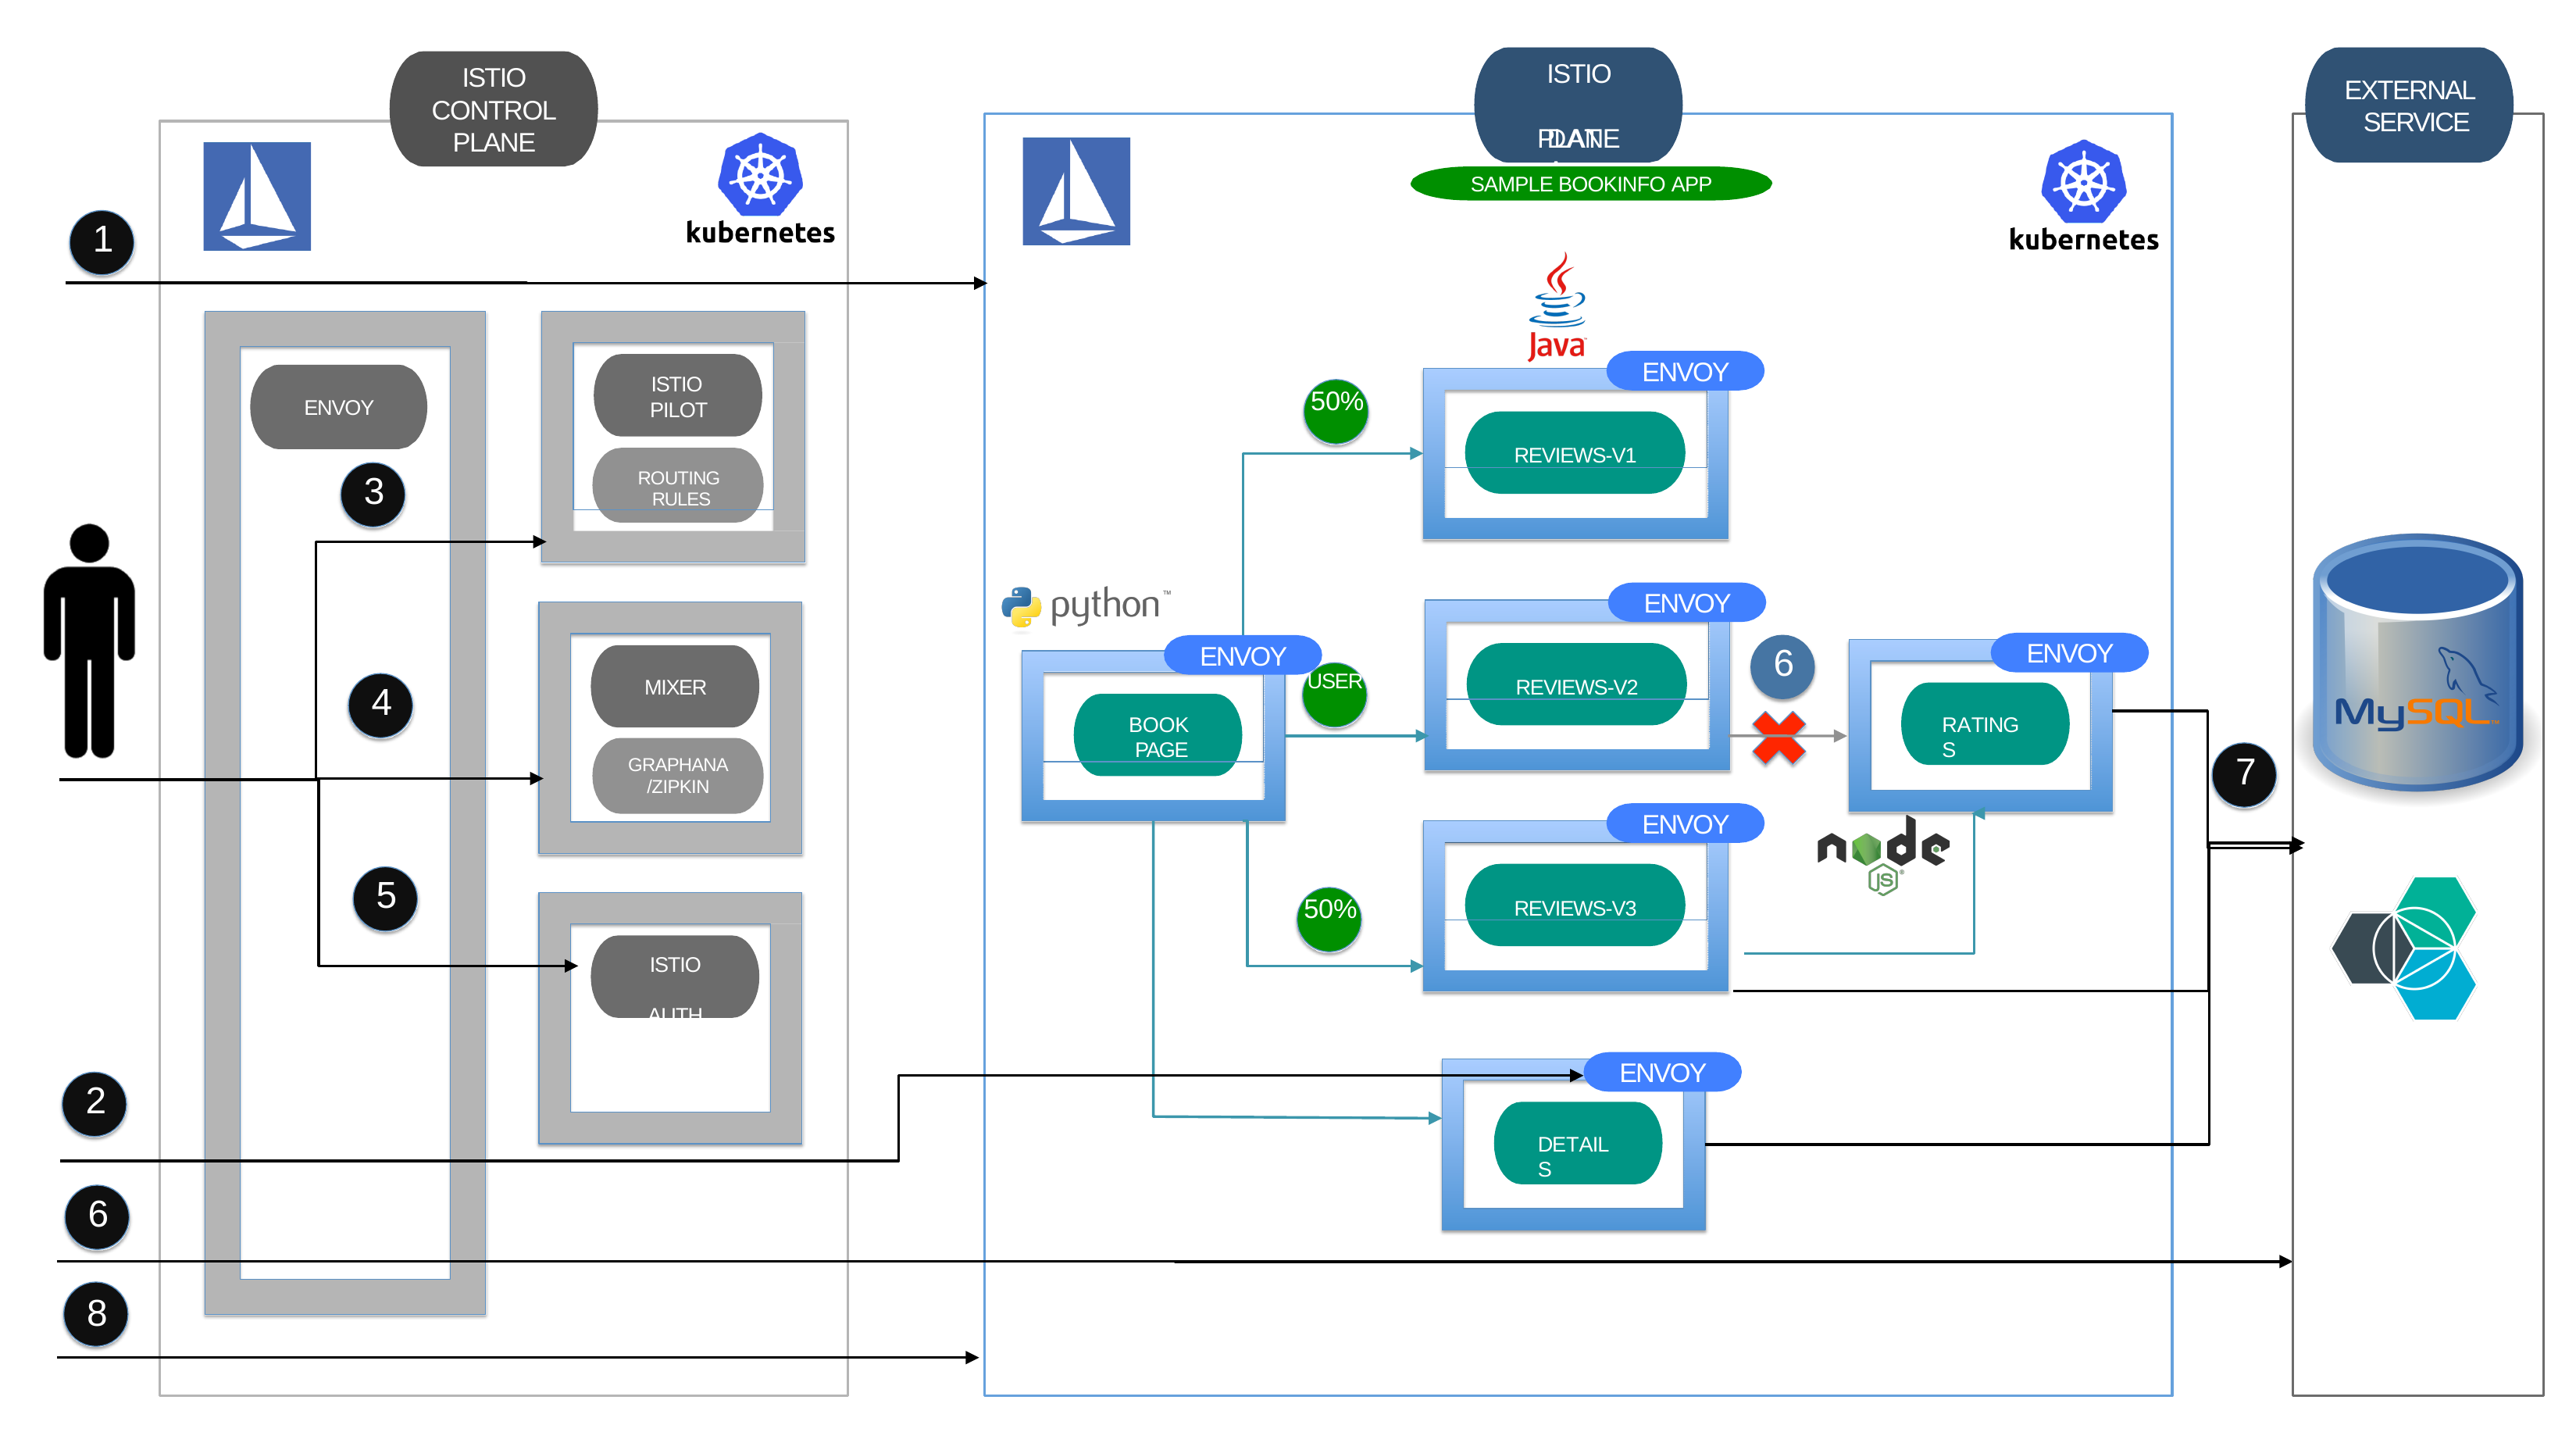

ISTIO  DATA
ISTIO  CONTROL
EXTERNAL  SERVICE

PLANE
SAMPLE BOOKINFO APP

PLANE

1

ISTIO  PILOT

ROUTING  RULES

ENVOY

50%

REVIEWS-V1
ENVOY

3

ENVOY

REVIEWS-V2

ENVOY
ENVOY
6

USER

MIXER

BOOK  PAGE
4

RATINGS

7
GRAPHANA
/ZIPKIN

ENVOY

REVIEWS-V3

5
50%
ISTIO  AUTH

ENVOY

2
DETAILS
6

8